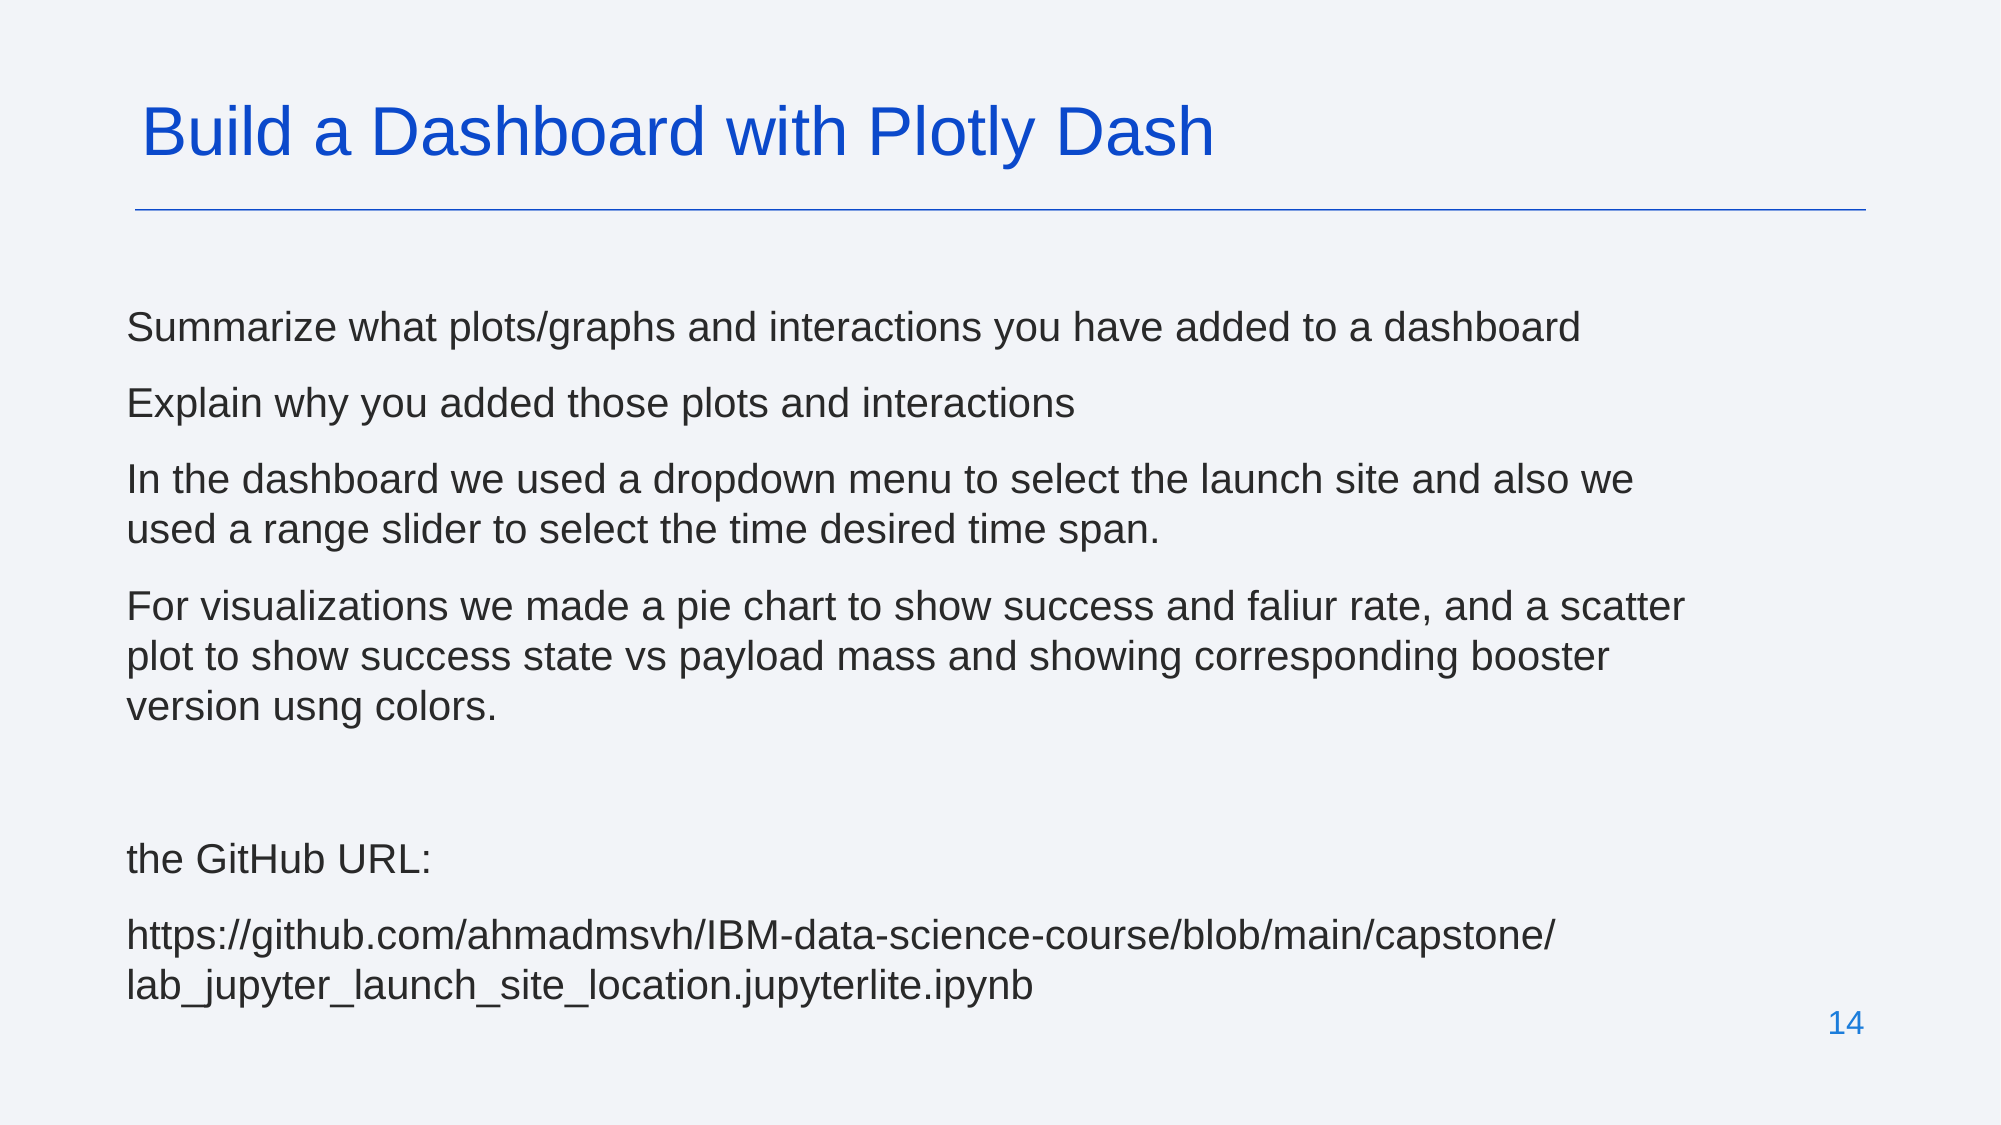

Build a Dashboard with Plotly Dash
# Summarize what plots/graphs and interactions you have added to a dashboard
Explain why you added those plots and interactions
In the dashboard we used a dropdown menu to select the launch site and also we used a range slider to select the time desired time span.
For visualizations we made a pie chart to show success and faliur rate, and a scatter plot to show success state vs payload mass and showing corresponding booster version usng colors.

the GitHub URL:
https://github.com/ahmadmsvh/IBM-data-science-course/blob/main/capstone/lab_jupyter_launch_site_location.jupyterlite.ipynb

14